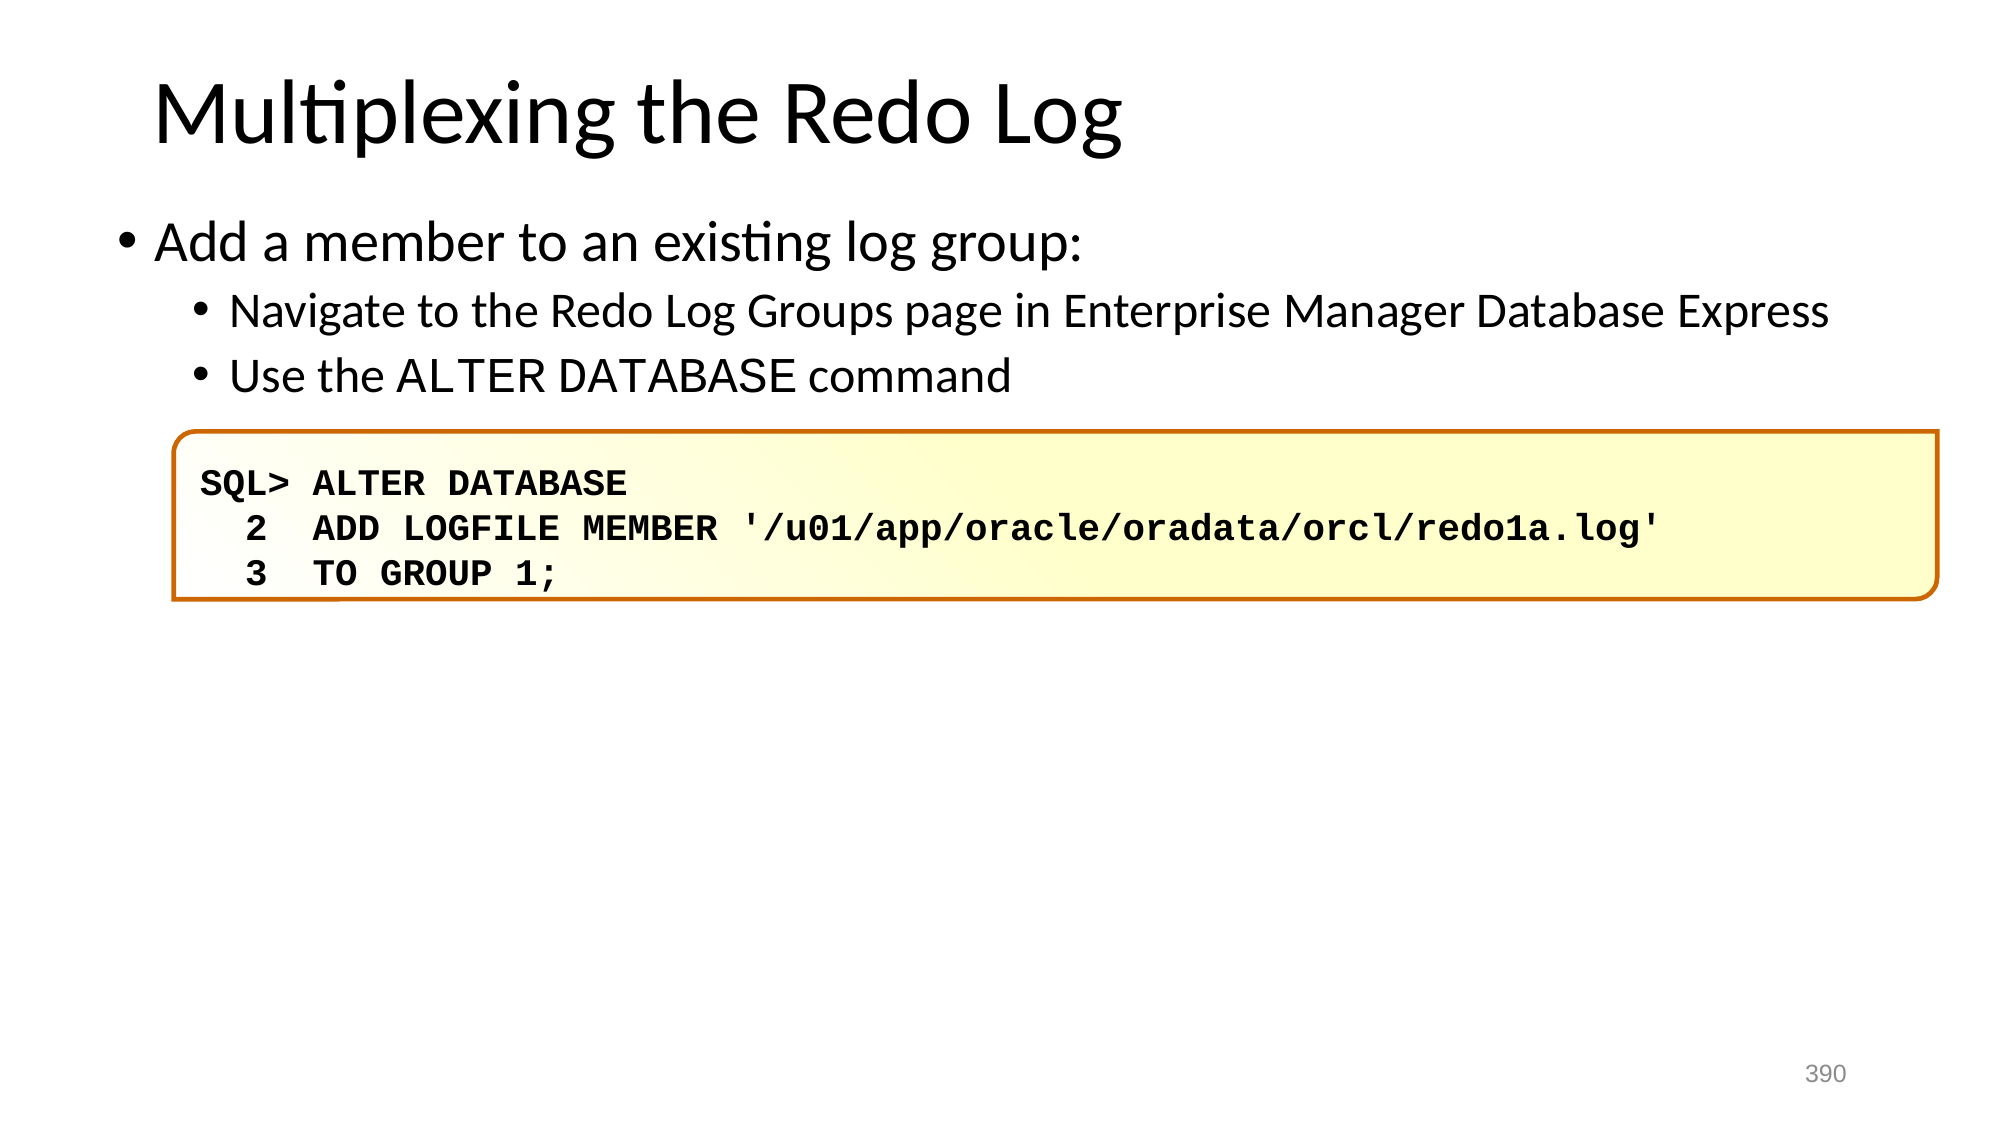

# Multiplexing the Redo Log
Add a member to an existing log group:
Navigate to the Redo Log Groups page in Enterprise Manager Database Express
Use the ALTER DATABASE command

SQL> ALTER DATABASE
  2  ADD LOGFILE MEMBER '/u01/app/oracle/oradata/orcl/redo1a.log'
  3  TO GROUP 1;
390